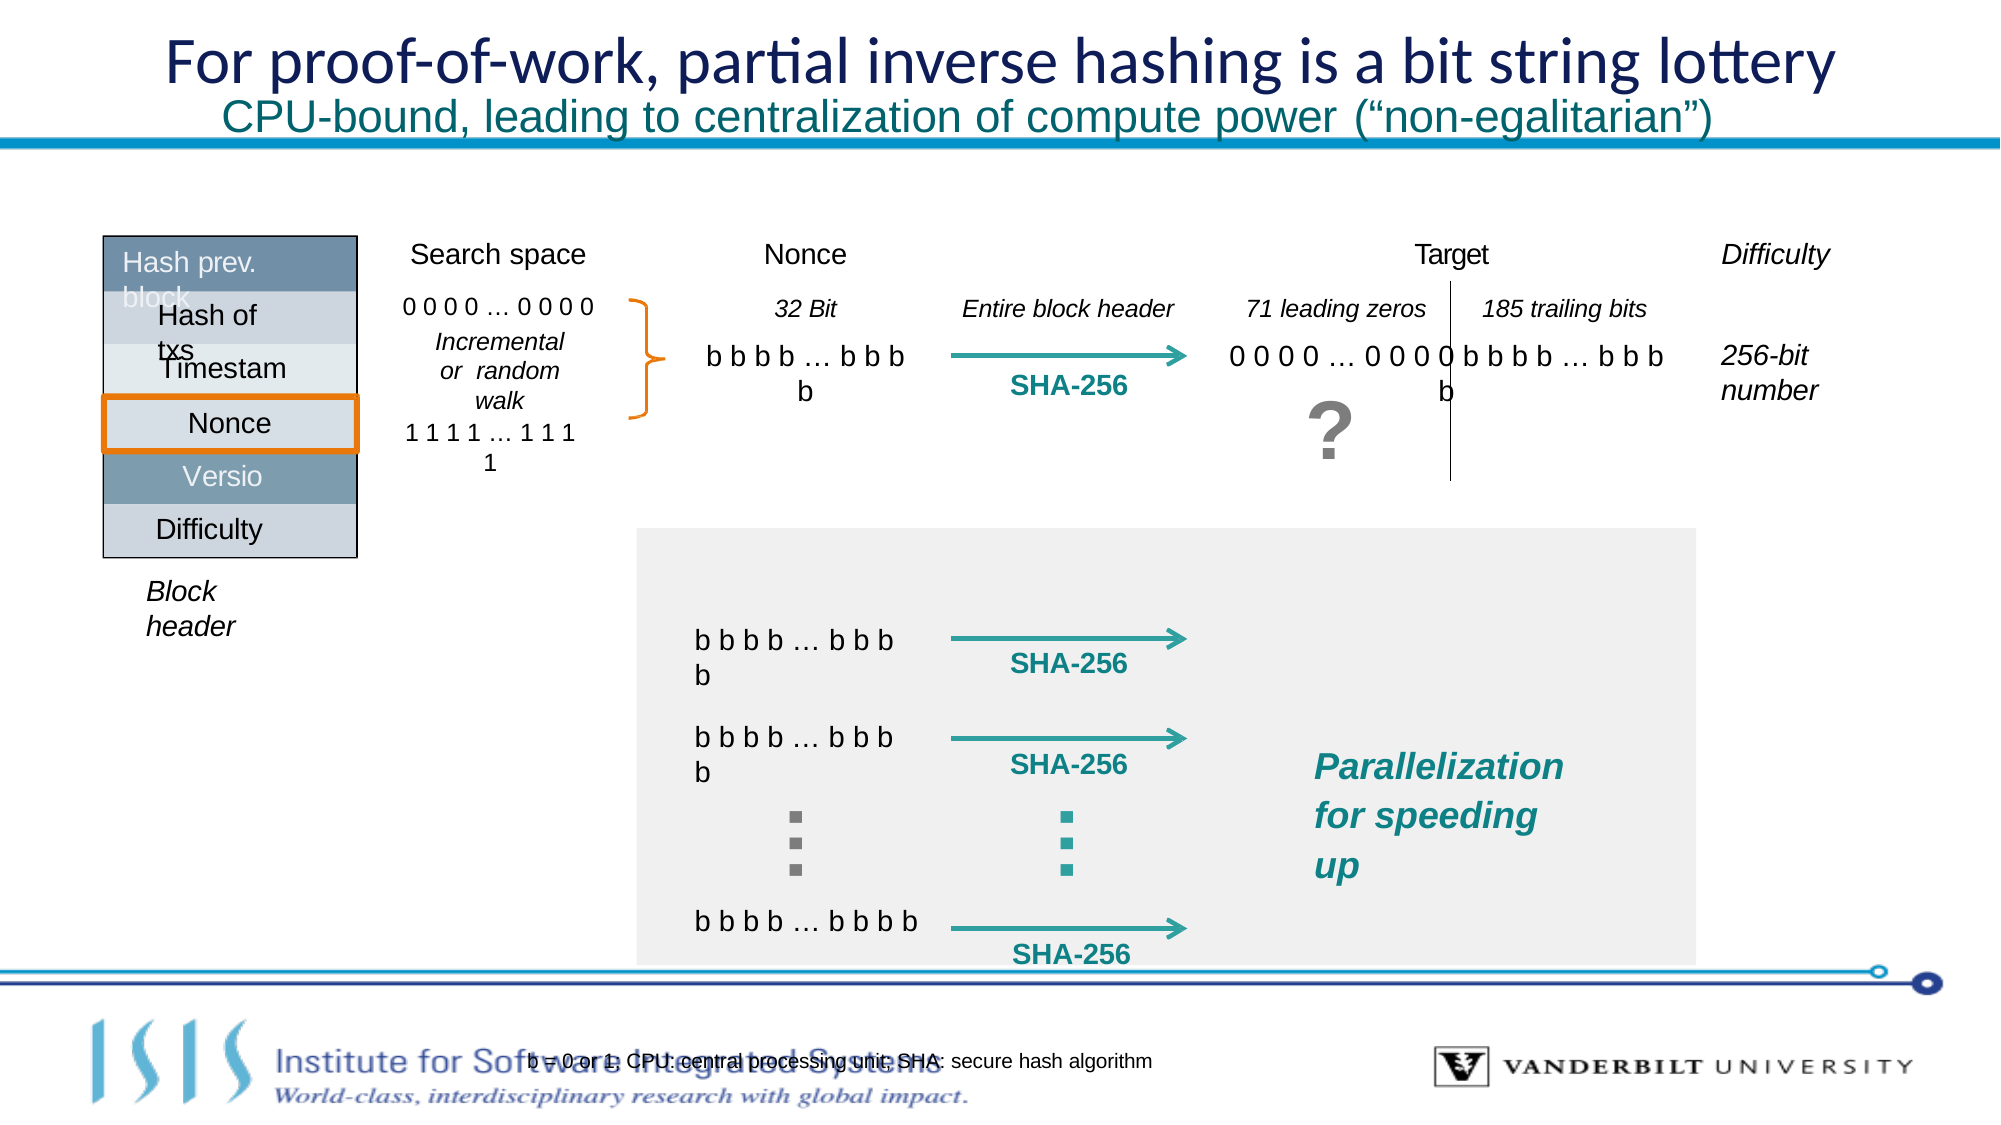

# For proof-of-work, partial inverse hashing is a bit string lottery
CPU-bound, leading to centralization of compute power (“non-egalitarian”)
Search space
0 0 0 0 … 0 0 0 0
Incremental or  random walk
1 1 1 1 … 1 1 1 1
Nonce
32 Bit
b b b b … b b b b
Target
71 leading zeros	185 trailing bits
0 0 0 0 … 0 0 0 0 b b b b … b b b b
Difficulty

Hash prev. block

Entire block header
Hash of txs

256-bit number

Timestamp

SHA-256
?

Nonce

Version

Difficulty
Block header

b b b b … b b b b

SHA-256
b b b b … b b b b

Parallelization  for speeding up

SHA-256
…
…
b b b b … b b b b
SHA-256

b = 0 or 1; CPU: central processing unit; SHA: secure hash algorithm